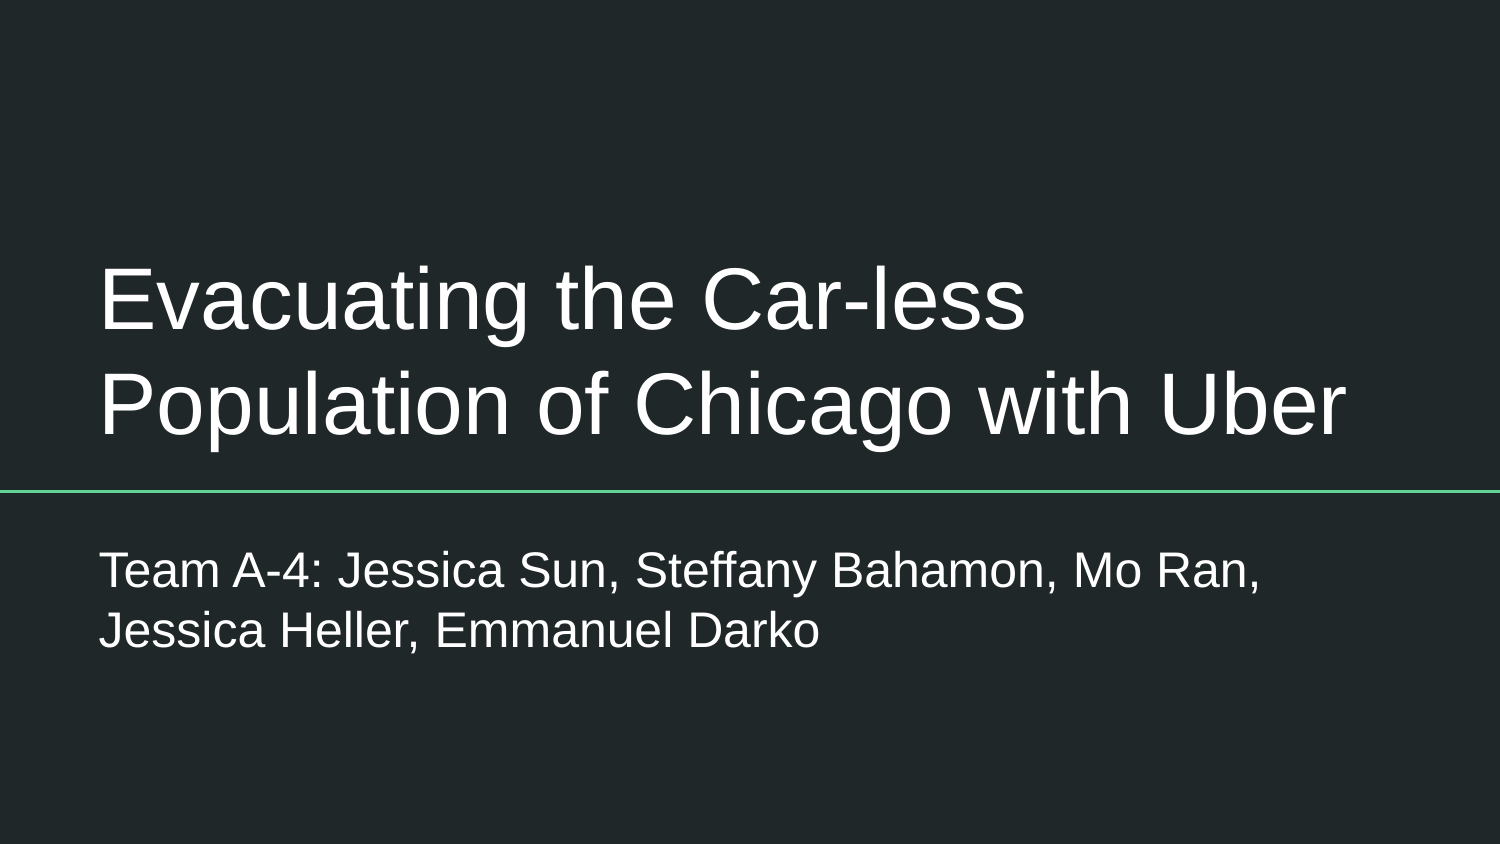

# Evacuating the Car-less Population of Chicago with Uber
Team A-4: Jessica Sun, Steffany Bahamon, Mo Ran, Jessica Heller, Emmanuel Darko